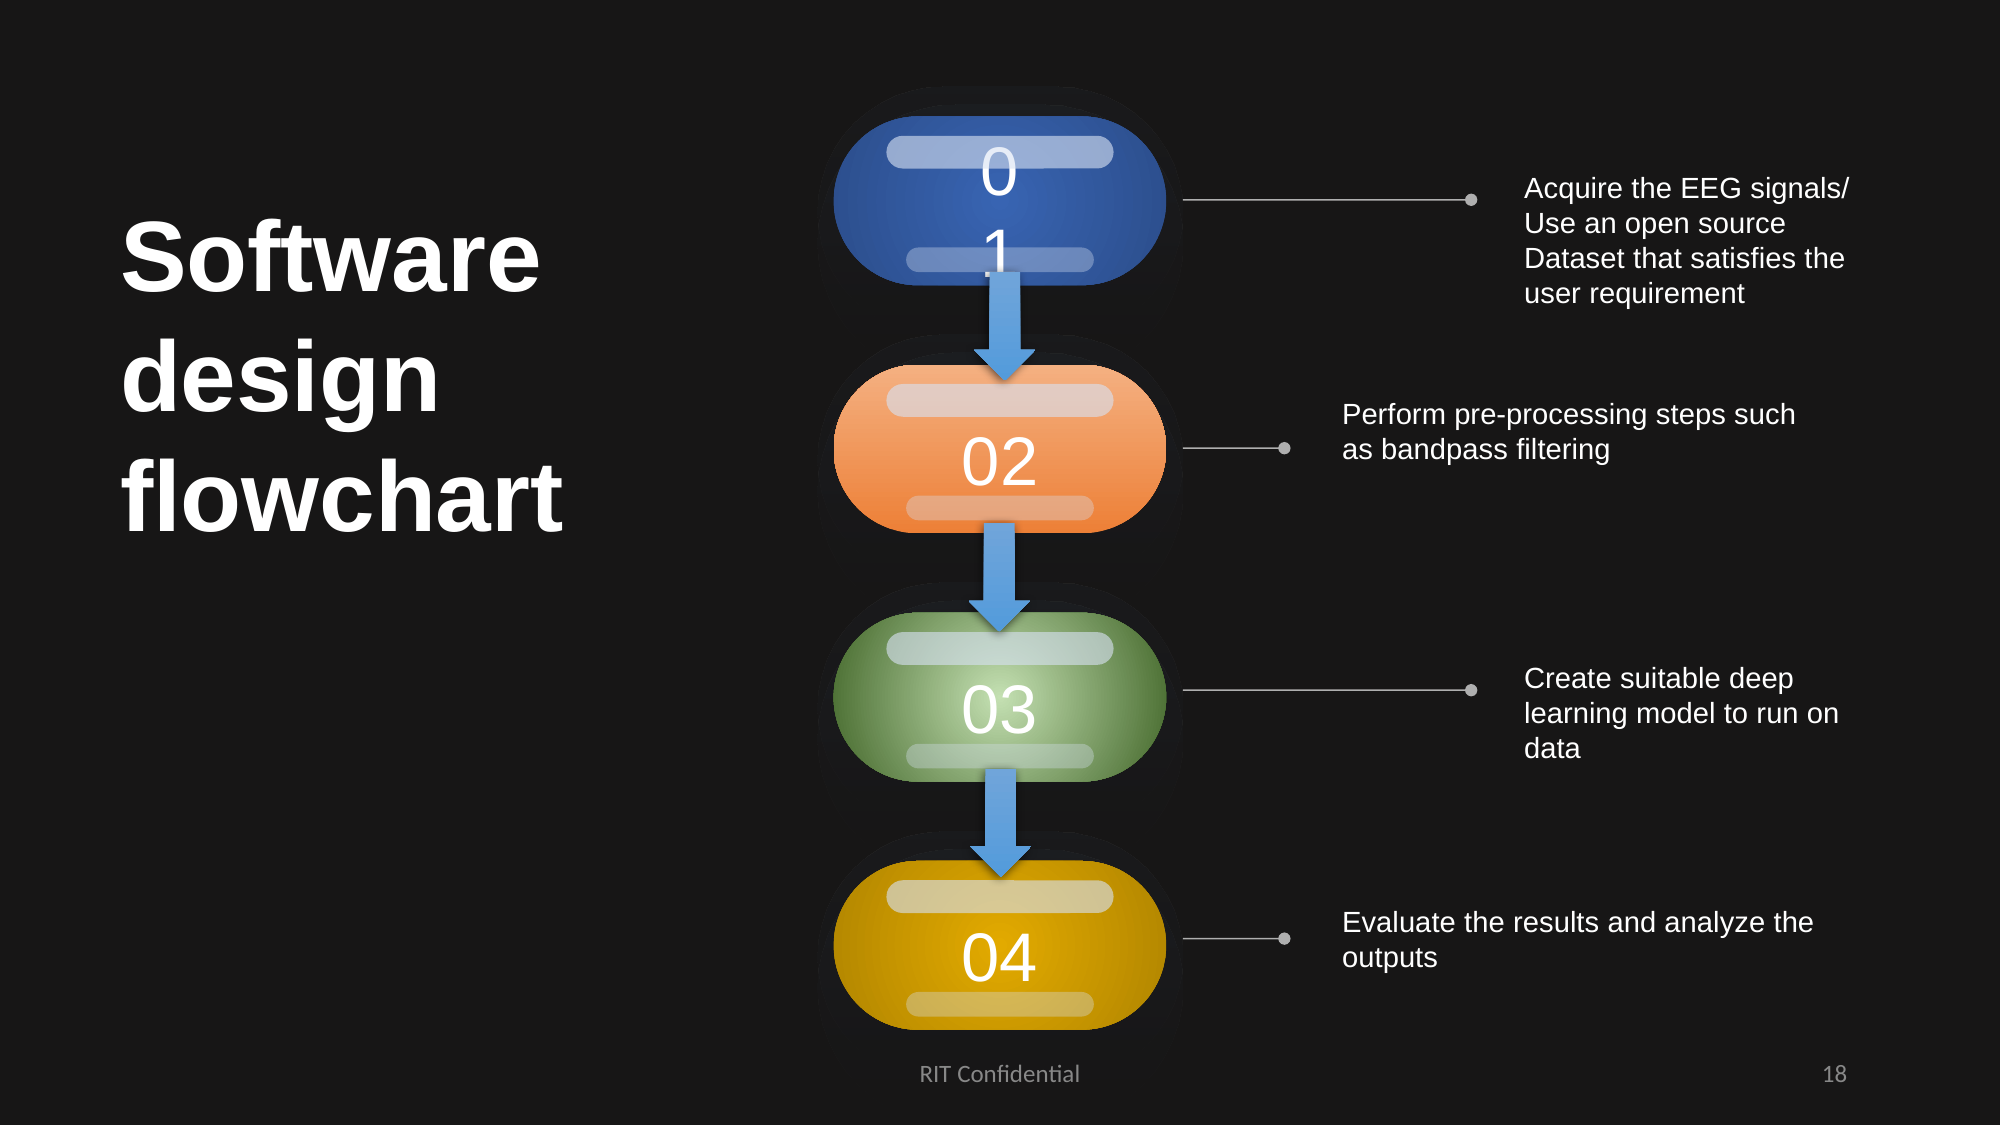

01

Acquire the EEG signals/ Use an open source Dataset that satisfies the user requirement
Software design flowchart

02

Perform pre-processing steps such as bandpass filtering

03

Create suitable deep learning model to run on data

04

Evaluate the results and analyze the outputs
RIT Confidential
18